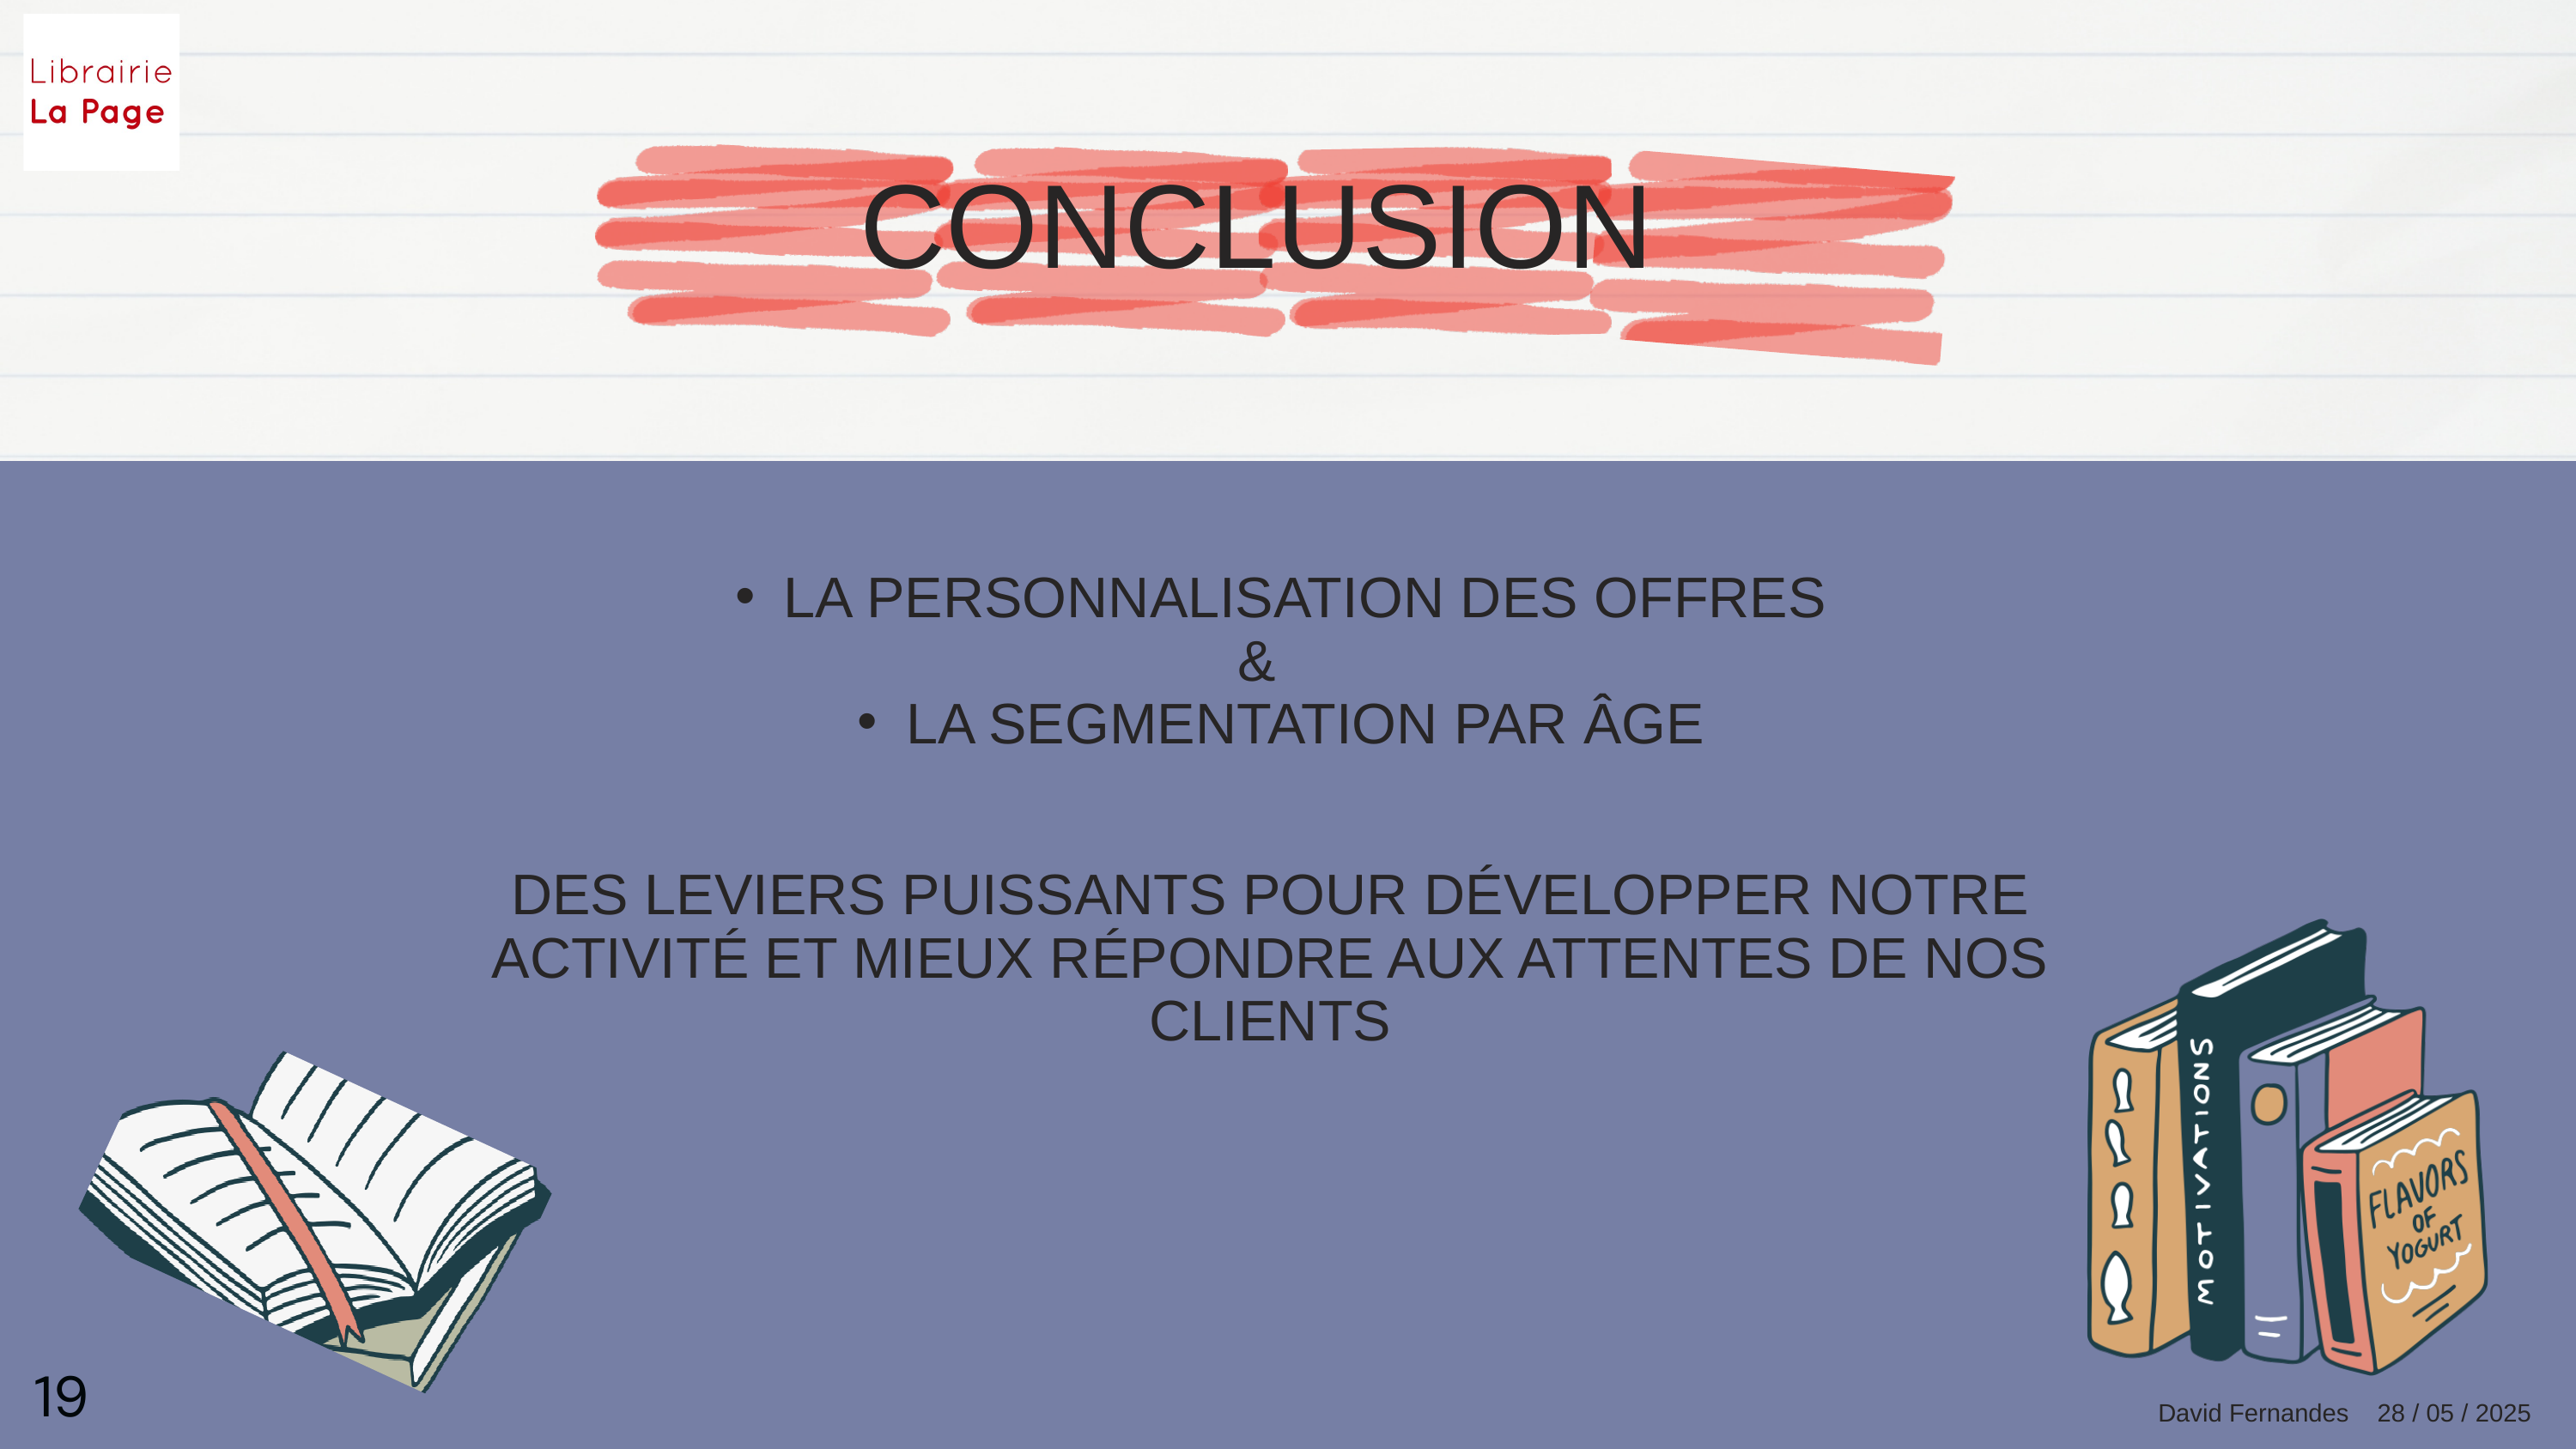

CONCLUSION

LA PERSONNALISATION DES OFFRES
&
LA SEGMENTATION PAR ÂGE
DES LEVIERS PUISSANTS POUR DÉVELOPPER NOTRE ACTIVITÉ ET MIEUX RÉPONDRE AUX ATTENTES DE NOS CLIENTS

19
David Fernandes    28 / 05 / 2025
David Fernandes    28 / 05 / 2025